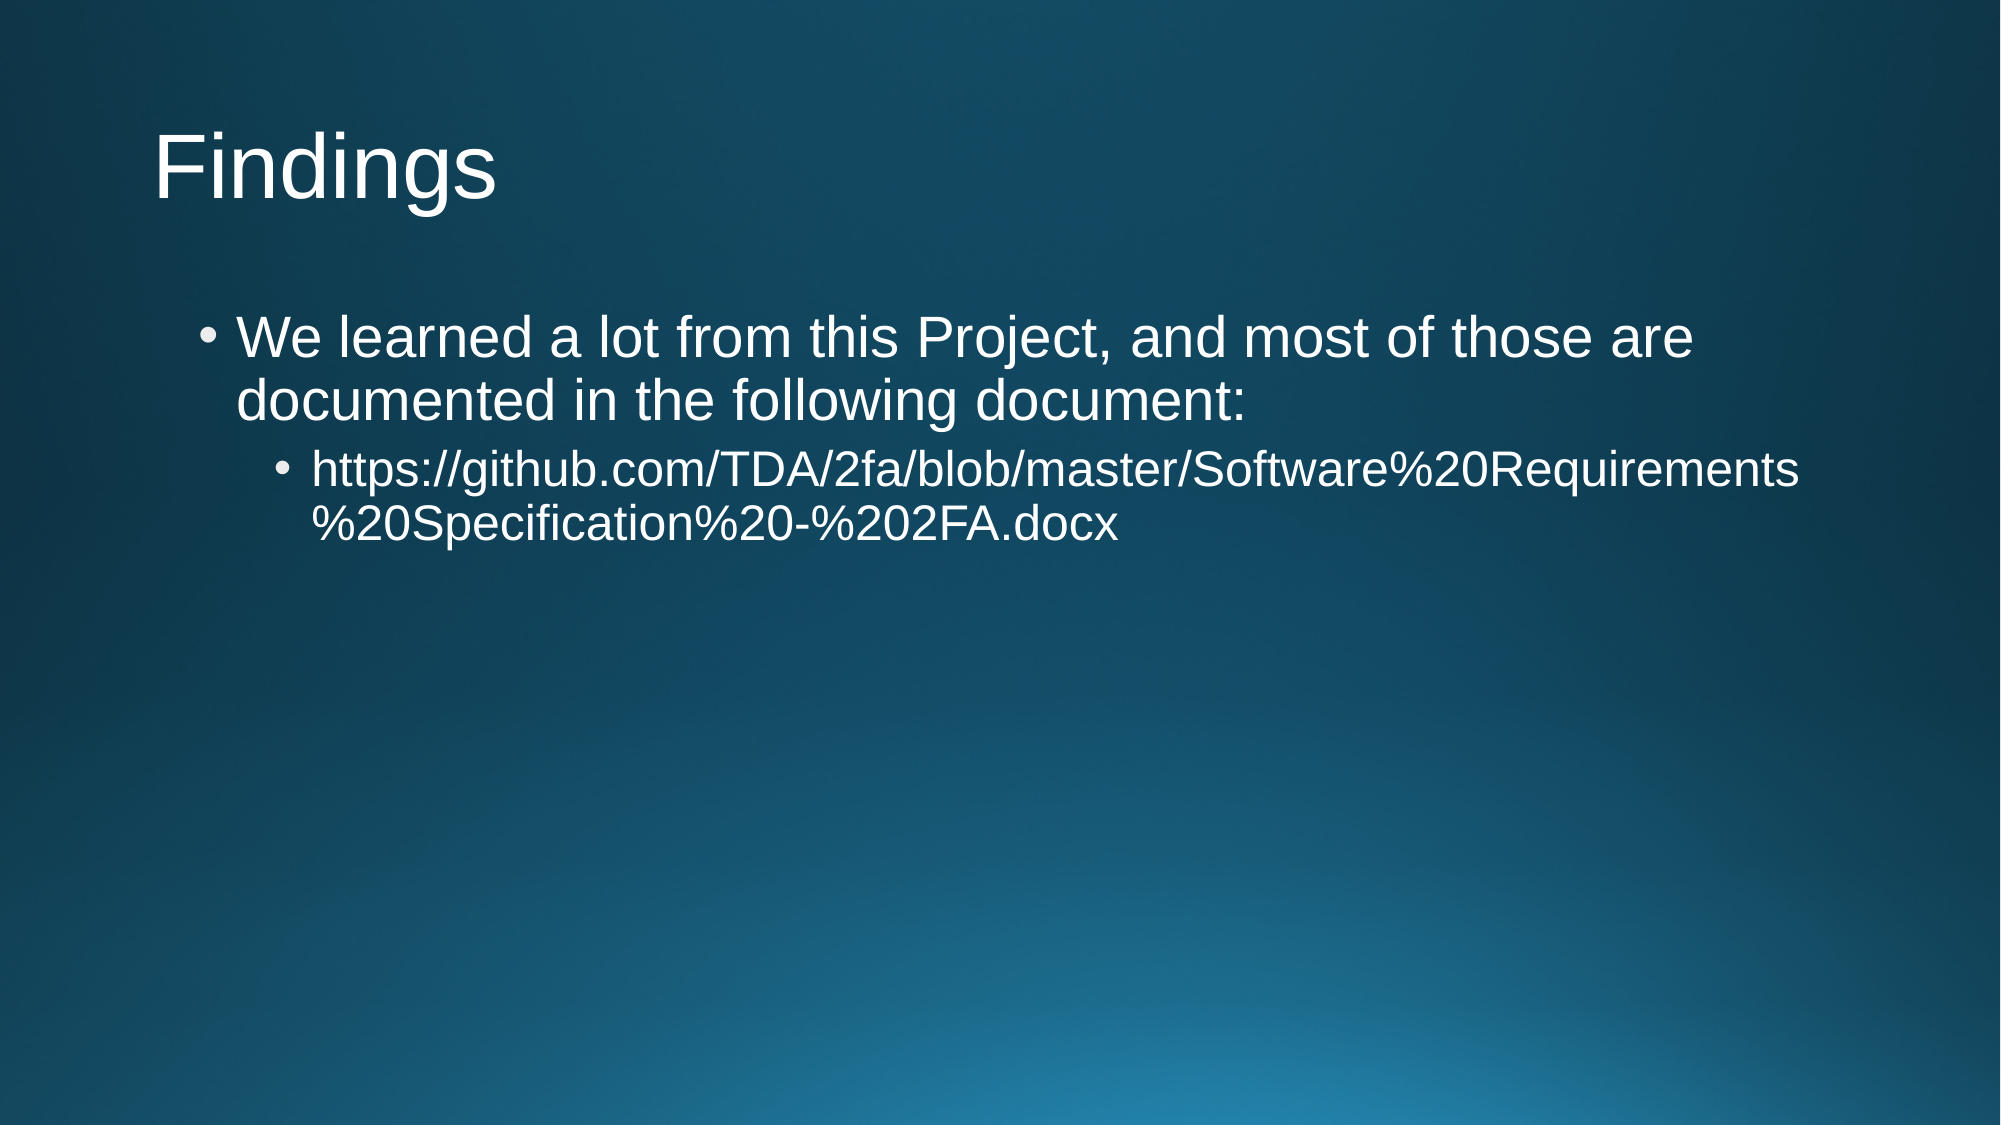

# Findings
We learned a lot from this Project, and most of those are documented in the following document:
https://github.com/TDA/2fa/blob/master/Software%20Requirements%20Specification%20-%202FA.docx